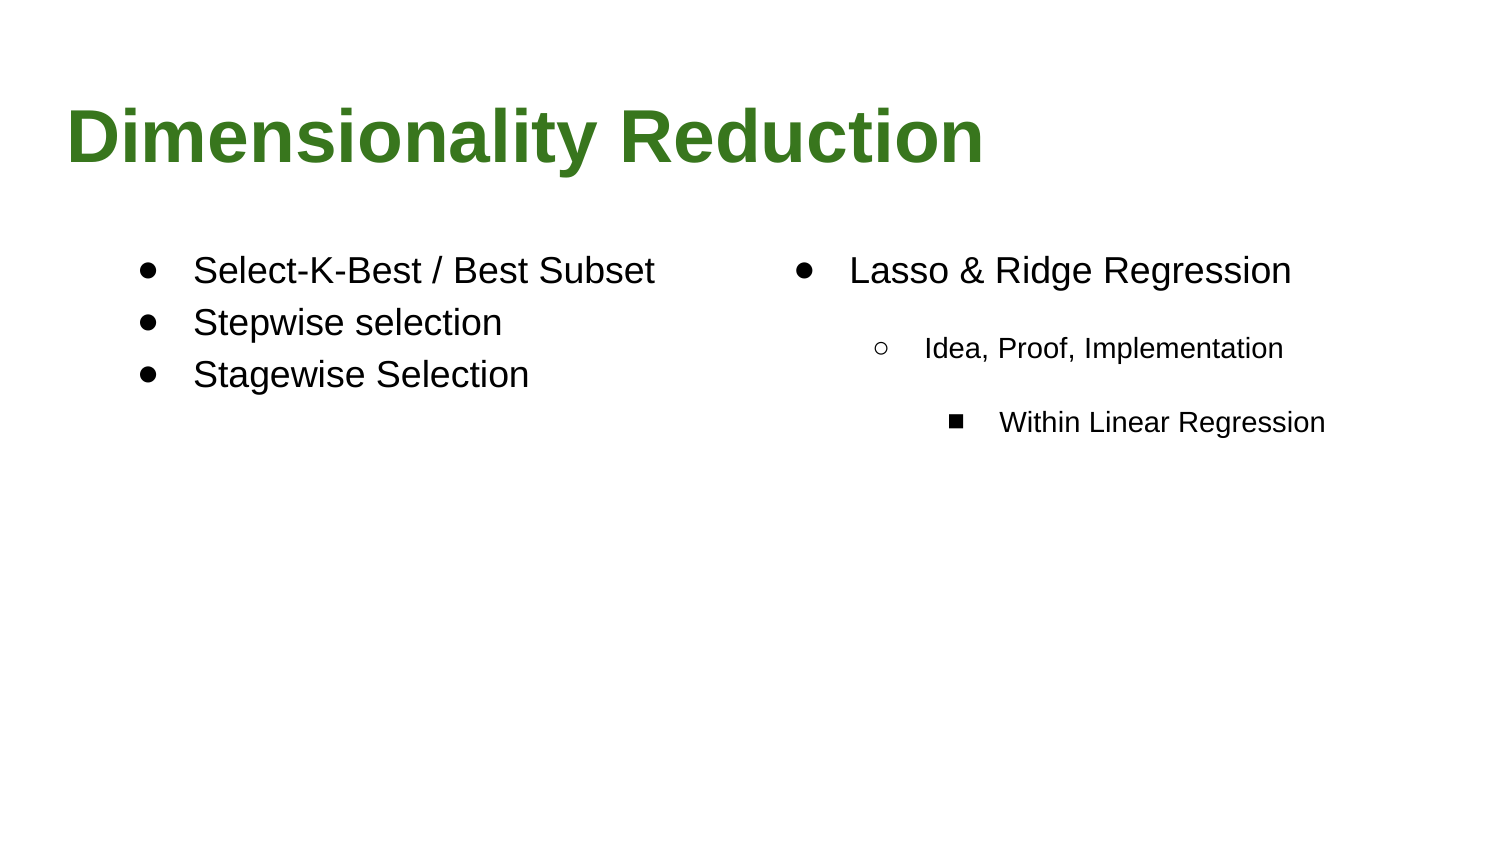

# Dimensionality Reduction
Select-K-Best / Best Subset
Stepwise selection
Stagewise Selection

Lasso & Ridge Regression
Idea, Proof, Implementation
Within Linear Regression